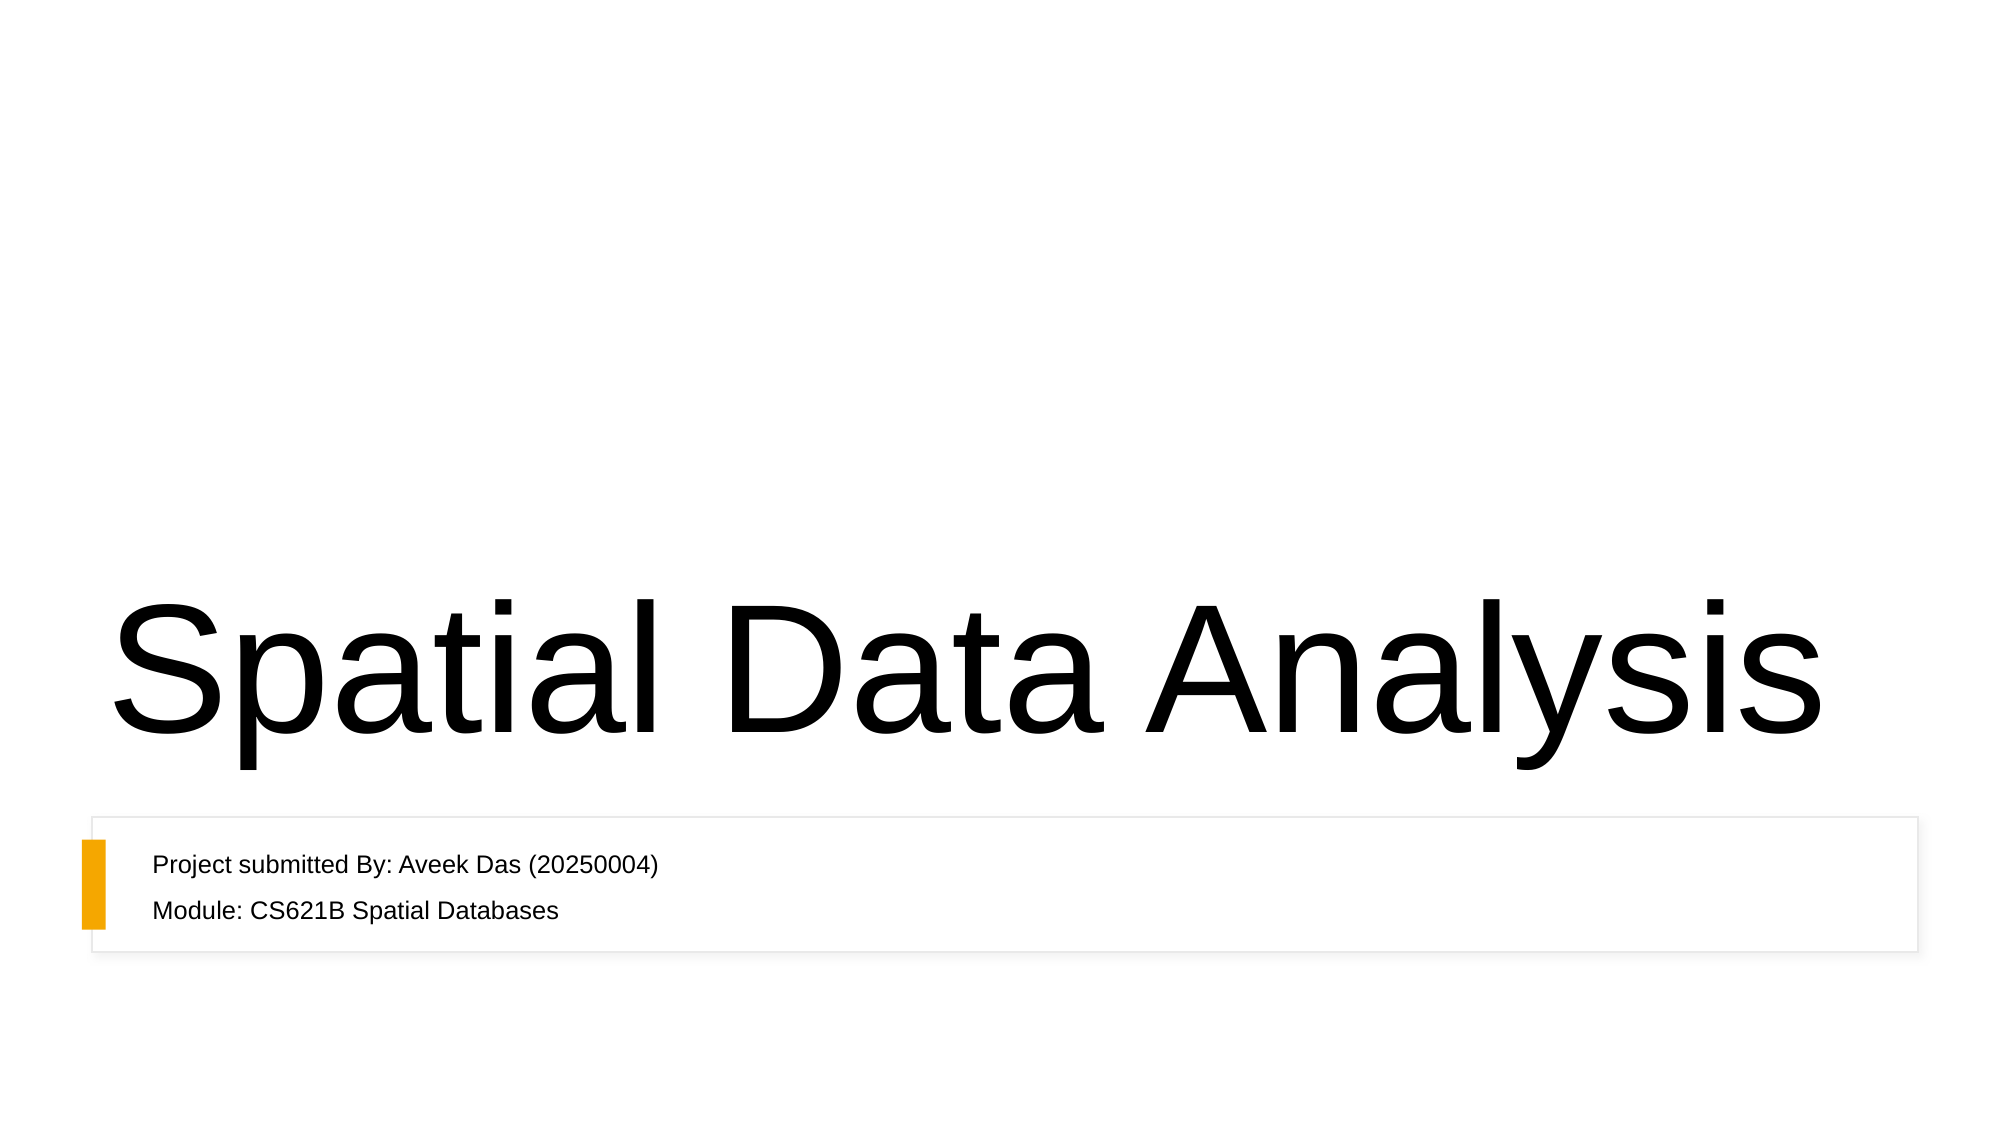

# Spatial Data Analysis

Project submitted By: Aveek Das (20250004)
Module: CS621B Spatial Databases